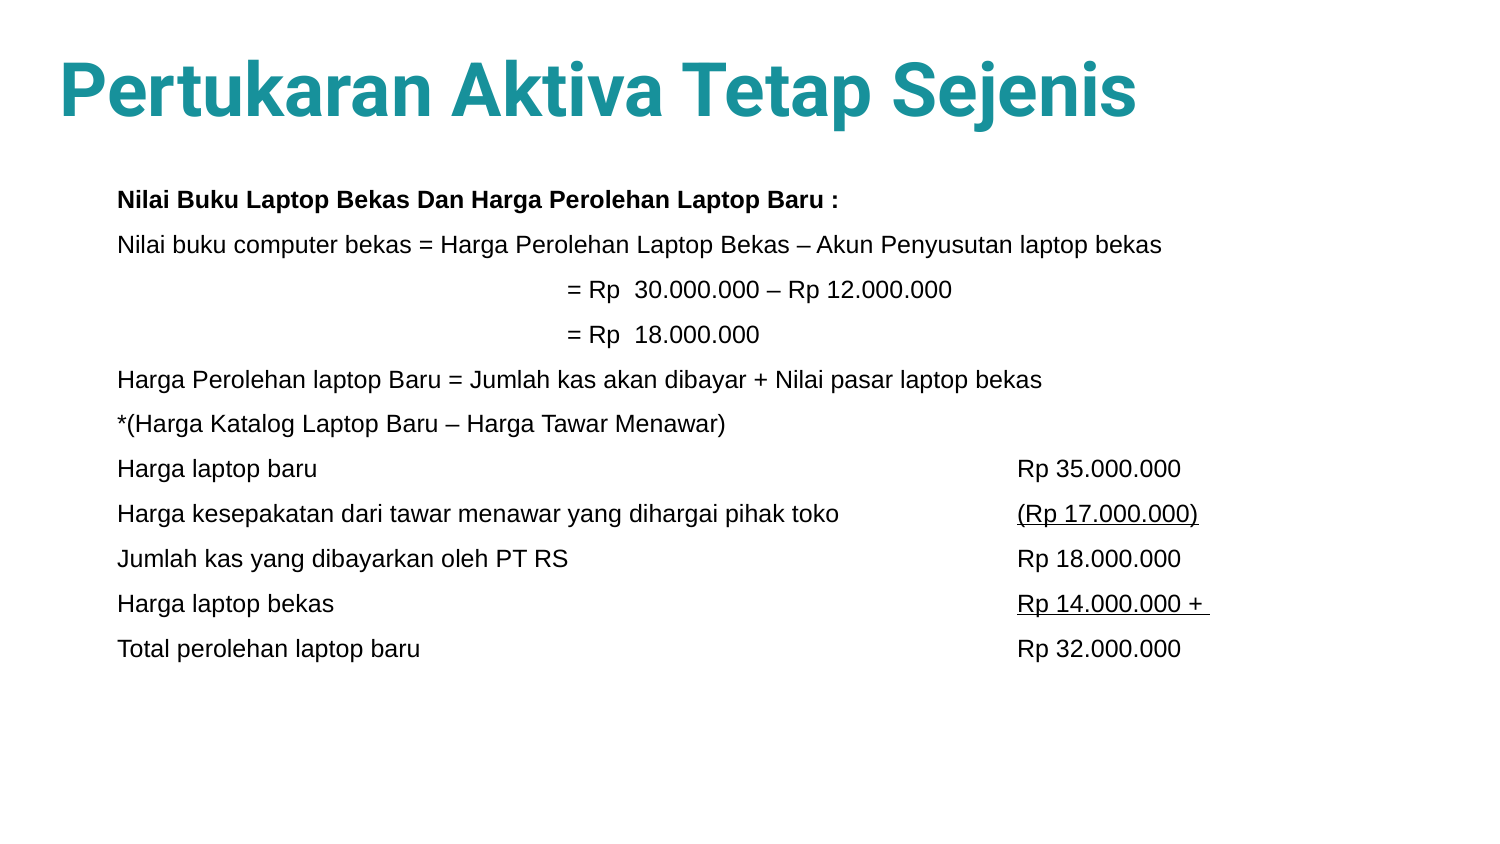

Pertukaran Aktiva Tetap Sejenis
Nilai Buku Laptop Bekas Dan Harga Perolehan Laptop Baru :
Nilai buku computer bekas = Harga Perolehan Laptop Bekas – Akun Penyusutan laptop bekas
			= Rp  30.000.000 – Rp 12.000.000
			= Rp  18.000.000
Harga Perolehan laptop Baru = Jumlah kas akan dibayar + Nilai pasar laptop bekas
*(Harga Katalog Laptop Baru – Harga Tawar Menawar)
Harga laptop baru					Rp 35.000.000
Harga kesepakatan dari tawar menawar yang dihargai pihak toko		(Rp 17.000.000)
Jumlah kas yang dibayarkan oleh PT RS			Rp 18.000.000
Harga laptop bekas					Rp 14.000.000 +
Total perolehan laptop baru				Rp 32.000.000